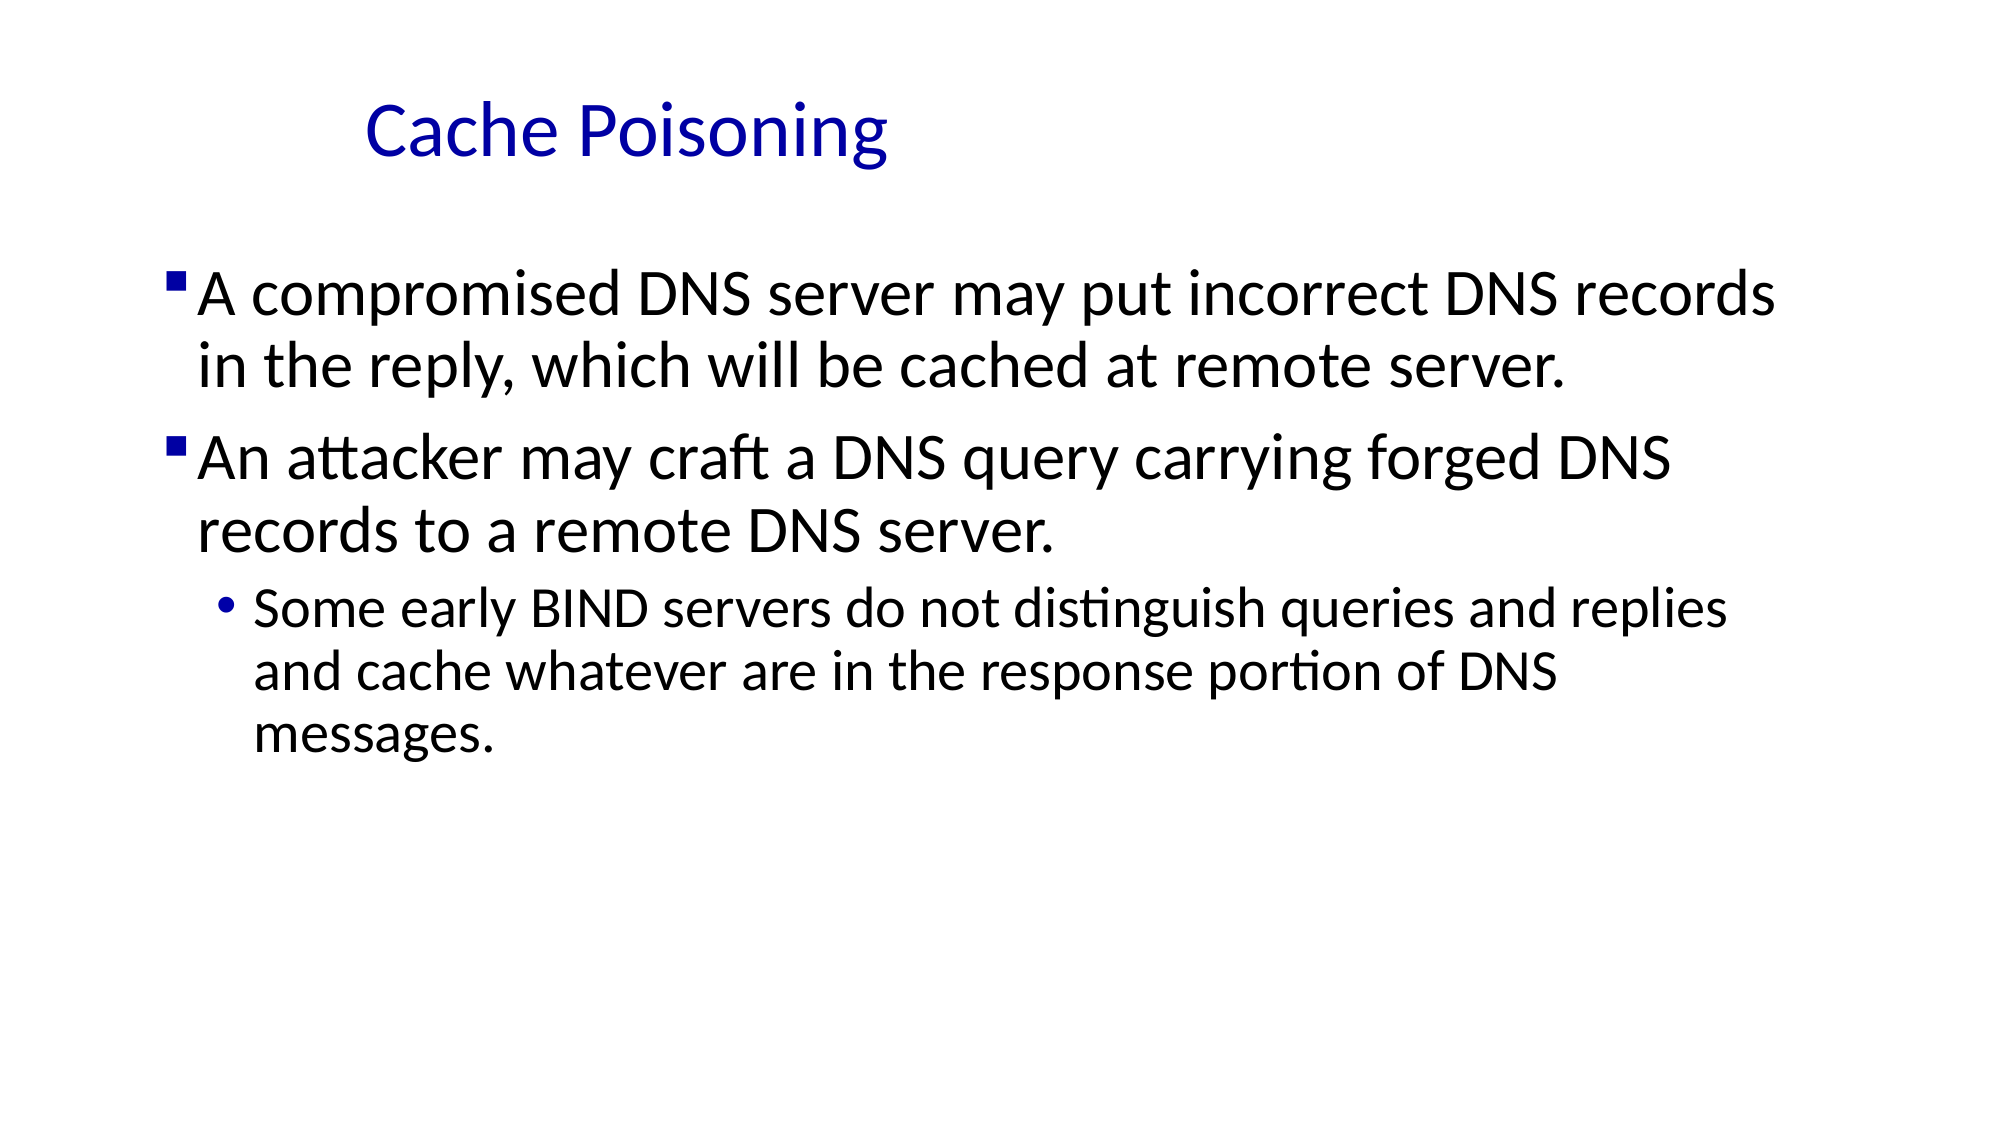

# Cache Poisoning
A compromised DNS server may put incorrect DNS records in the reply, which will be cached at remote server.
An attacker may craft a DNS query carrying forged DNS records to a remote DNS server.
Some early BIND servers do not distinguish queries and replies and cache whatever are in the response portion of DNS messages.